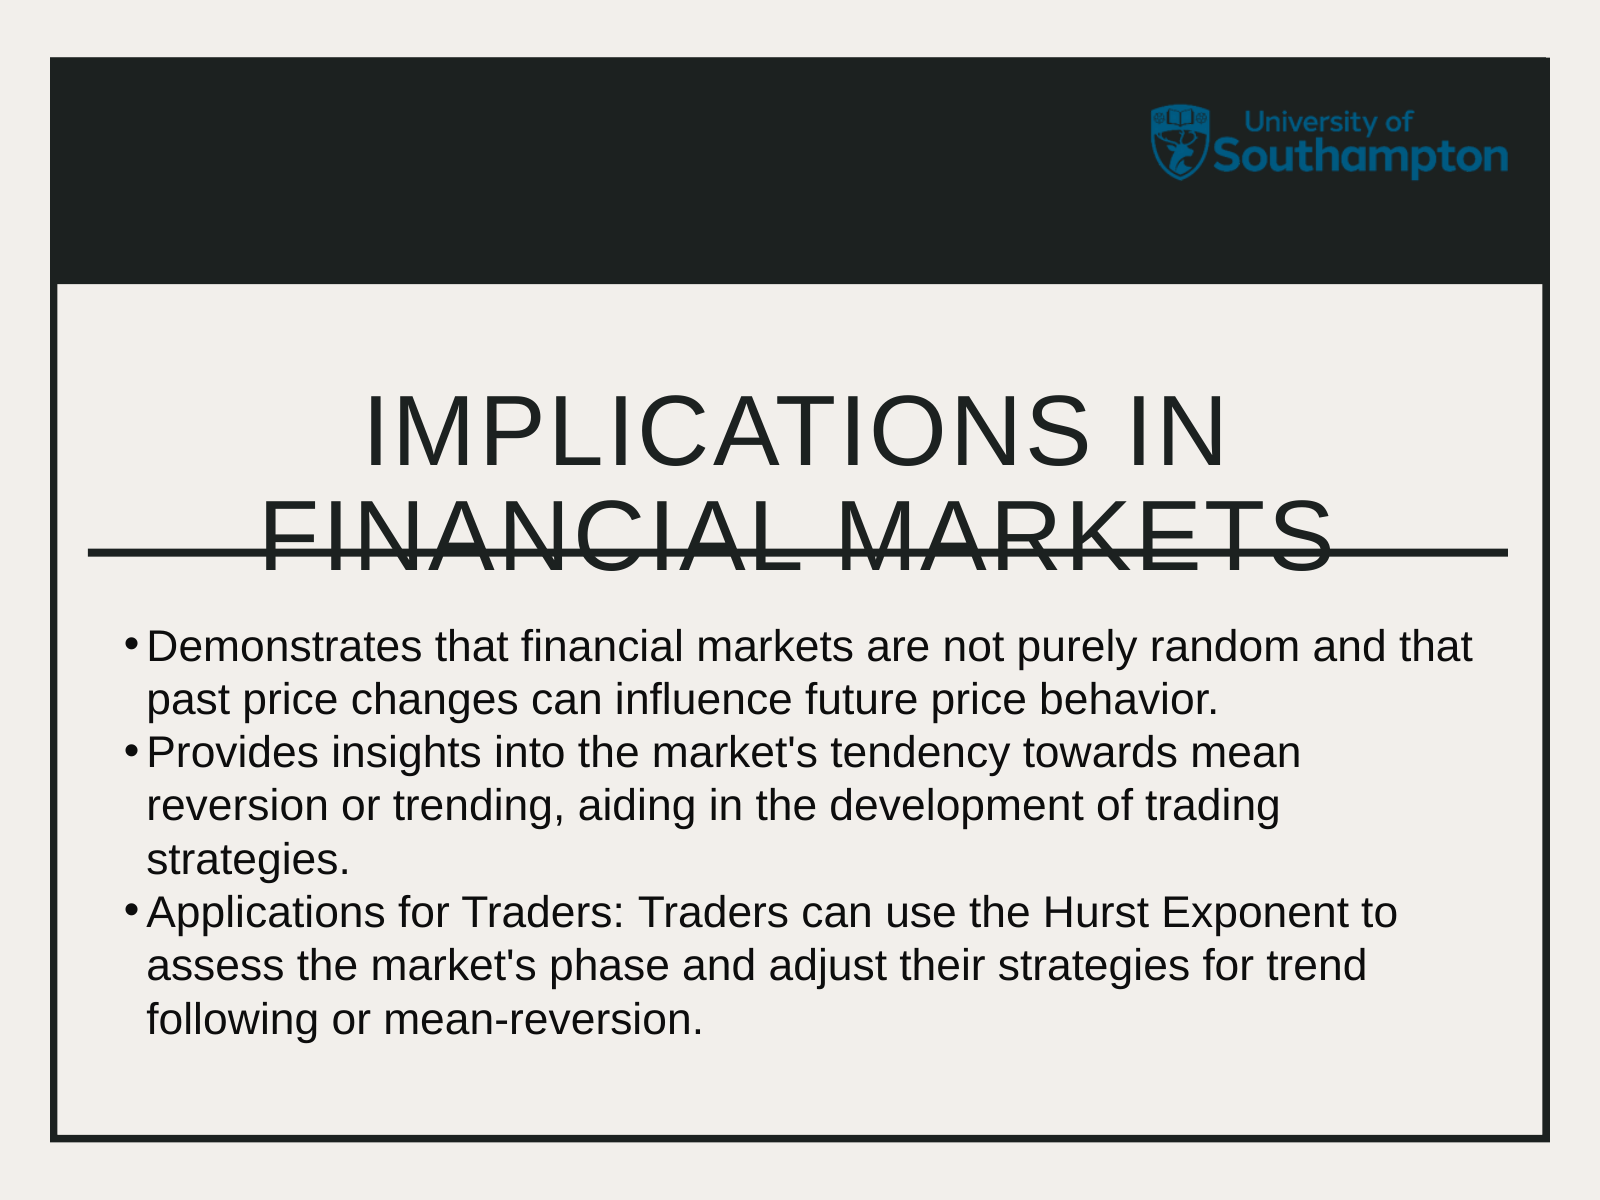

IMPLICATIONS IN FINANCIAL MARKETS

Demonstrates that financial markets are not purely random and that past price changes can influence future price behavior.
Provides insights into the market's tendency towards mean reversion or trending, aiding in the development of trading strategies.
Applications for Traders: Traders can use the Hurst Exponent to assess the market's phase and adjust their strategies for trend following or mean-reversion.